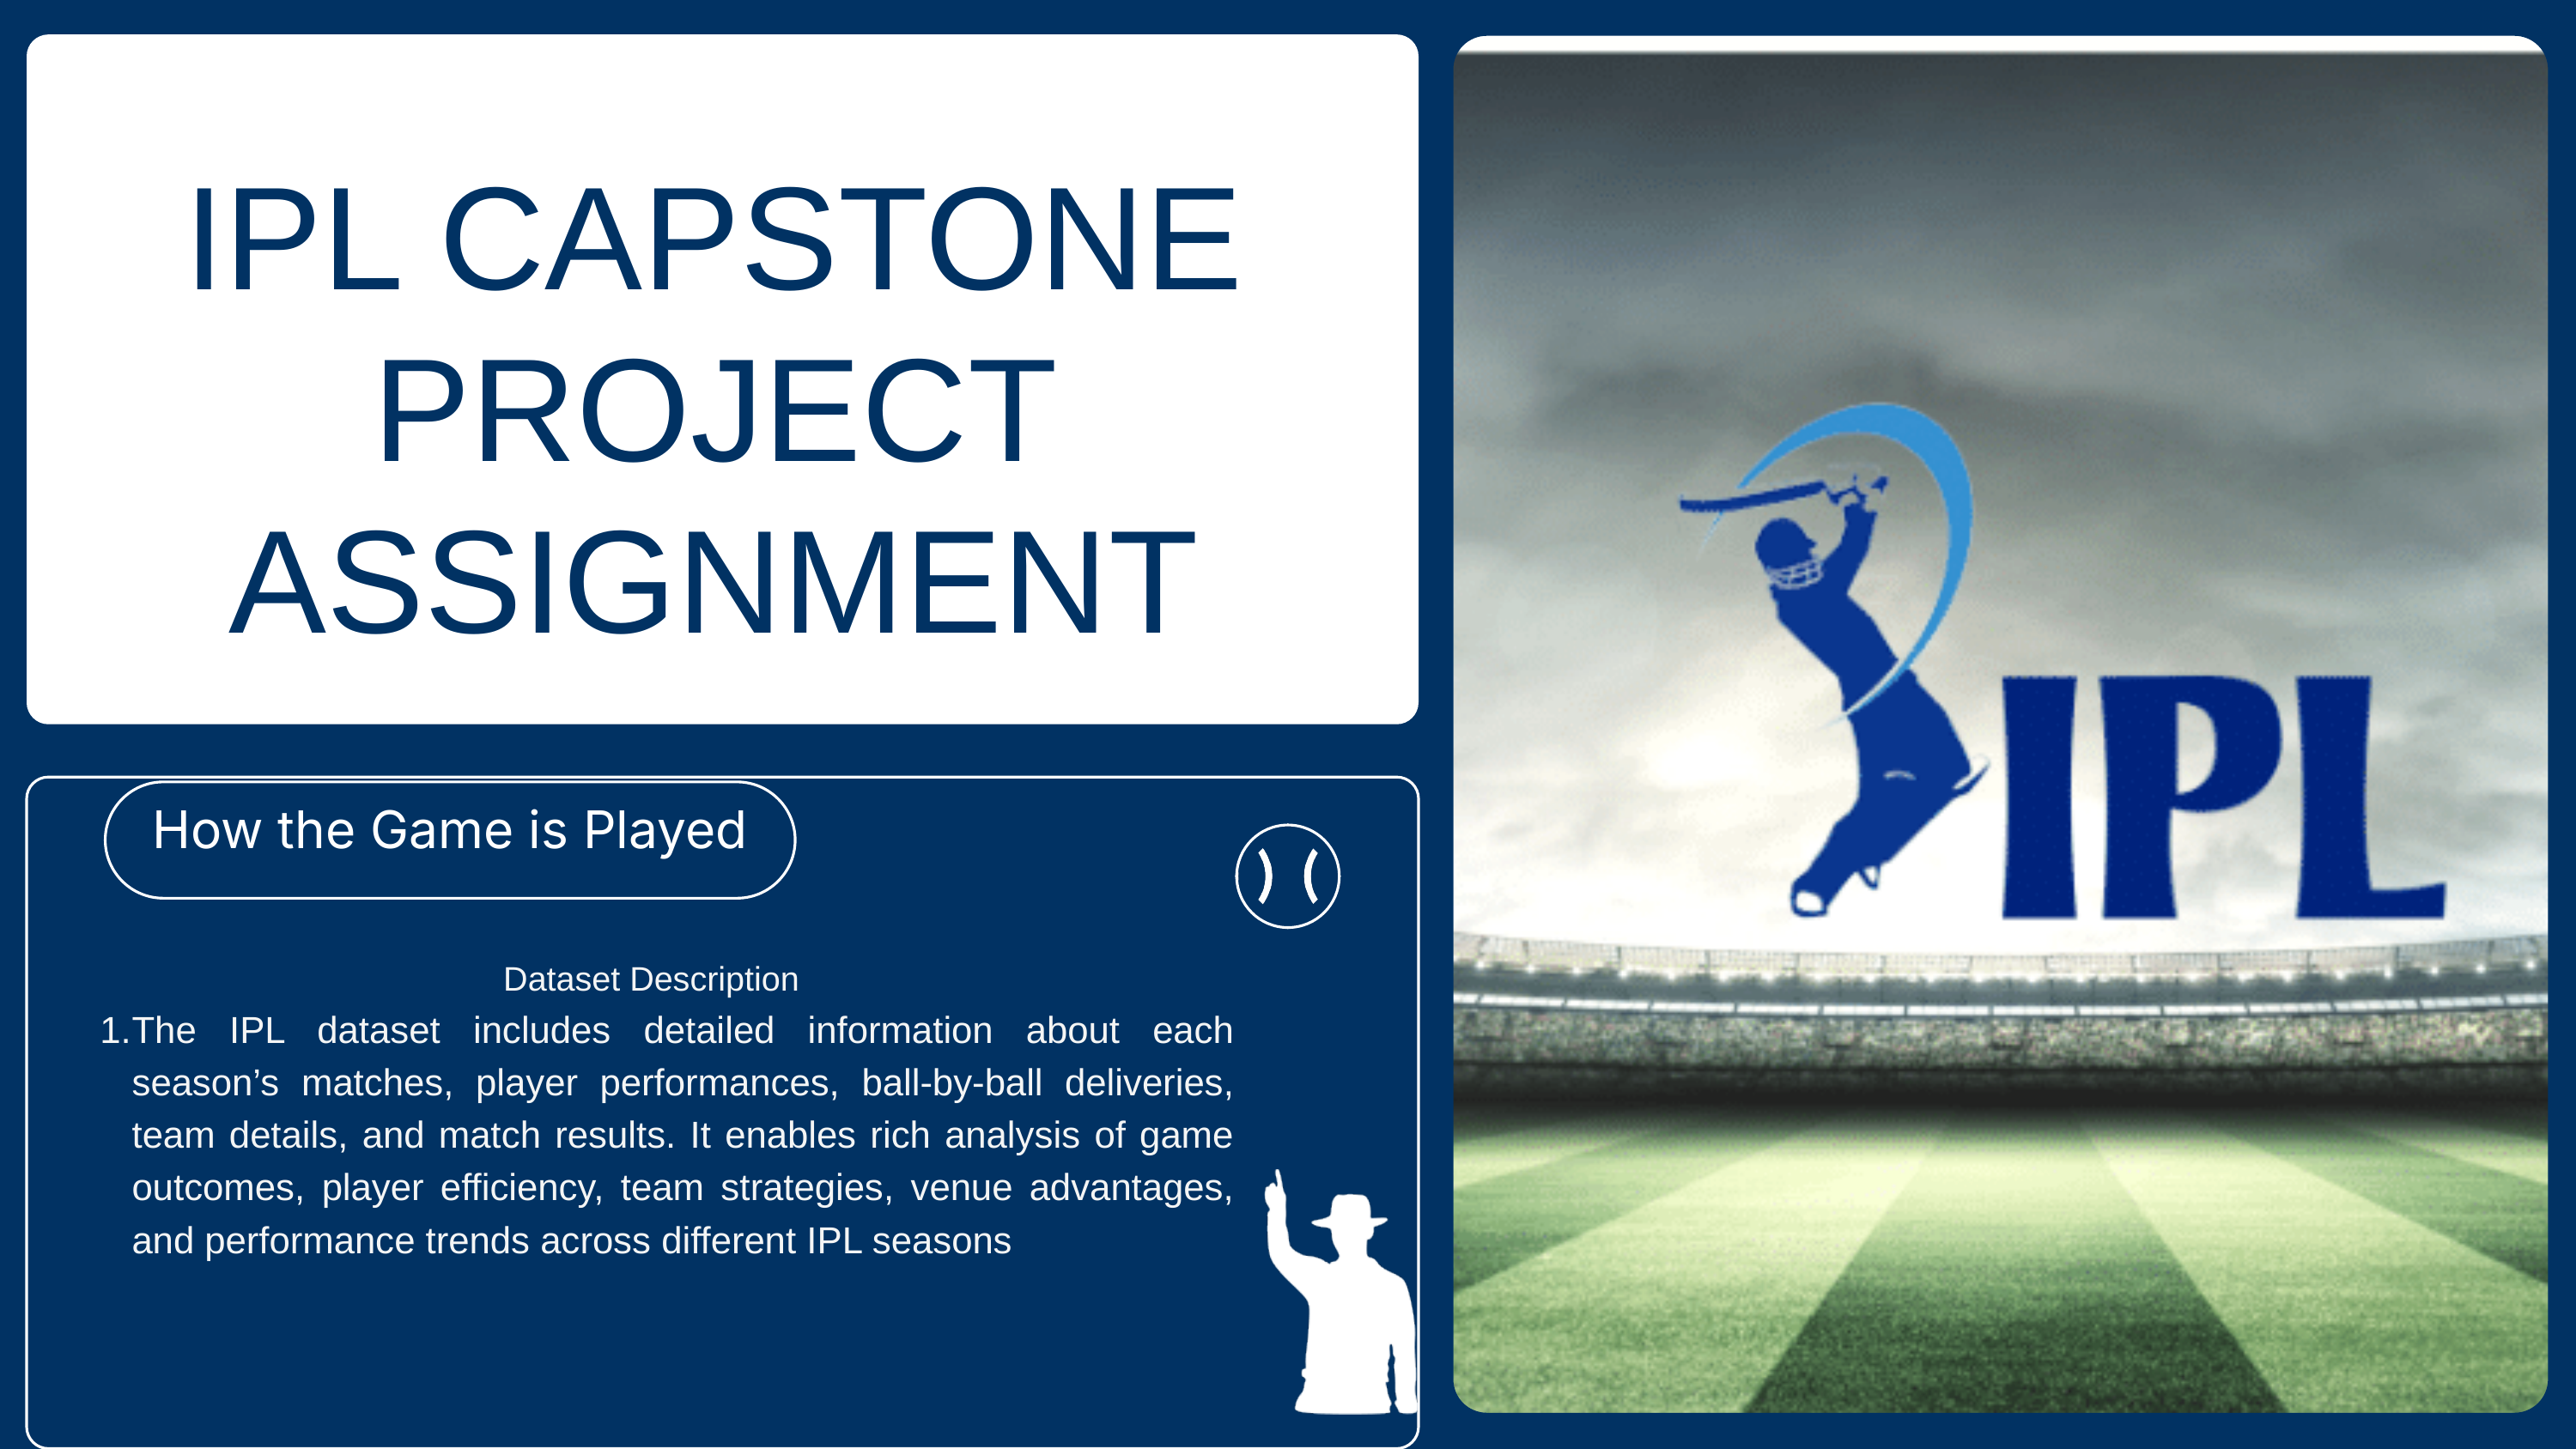

IPL CAPSTONE PROJECT ASSIGNMENT

How the Game is Played

Dataset Description
The IPL dataset includes detailed information about each season’s matches, player performances, ball-by-ball deliveries, team details, and match results. It enables rich analysis of game outcomes, player efficiency, team strategies, venue advantages, and performance trends across different IPL seasons